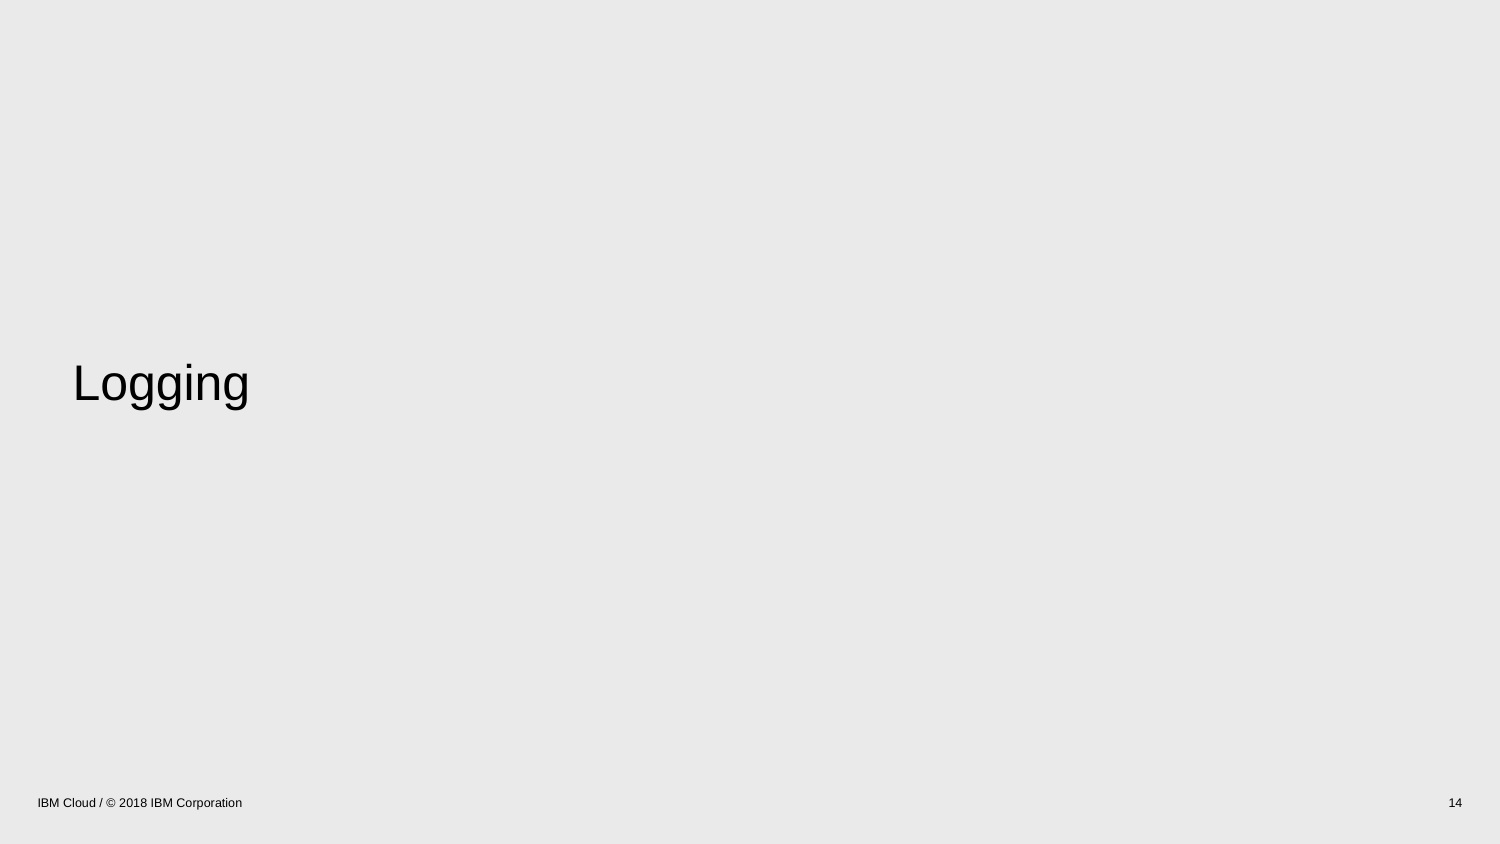

# Logging
IBM Cloud / © 2018 IBM Corporation
14